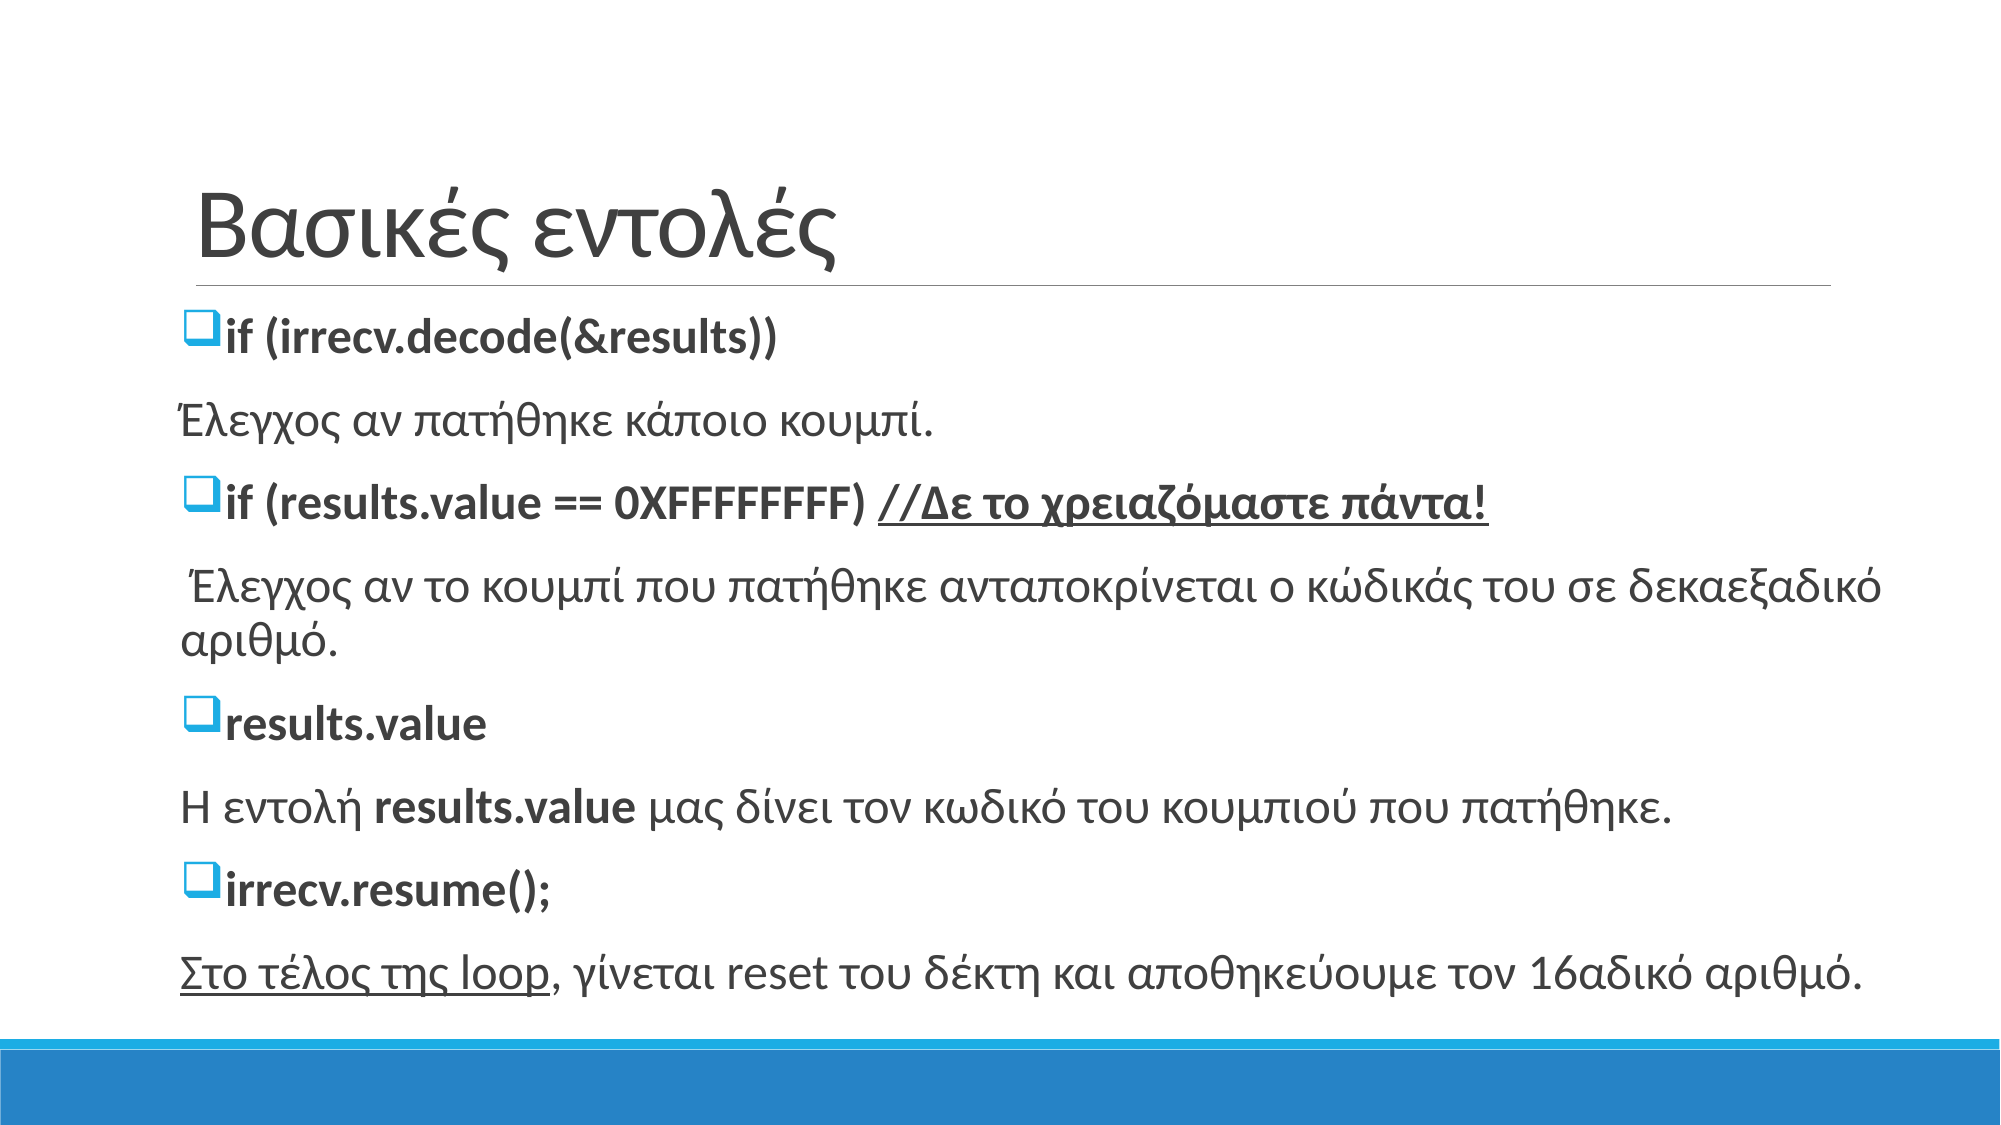

# Βασικές εντολές
if (irrecv.decode(&results))
Έλεγχος αν πατήθηκε κάποιο κουμπί.
if (results.value == 0XFFFFFFFF) //Δε το χρειαζόμαστε πάντα!
 Έλεγχος αν το κουμπί που πατήθηκε ανταποκρίνεται ο κώδικάς του σε δεκαεξαδικό αριθμό.
results.value
Η εντολή results.value μας δίνει τον κωδικό του κουμπιού που πατήθηκε.
irrecv.resume();
Στο τέλος της loop, γίνεται reset του δέκτη και αποθηκεύουμε τον 16αδικό αριθμό.